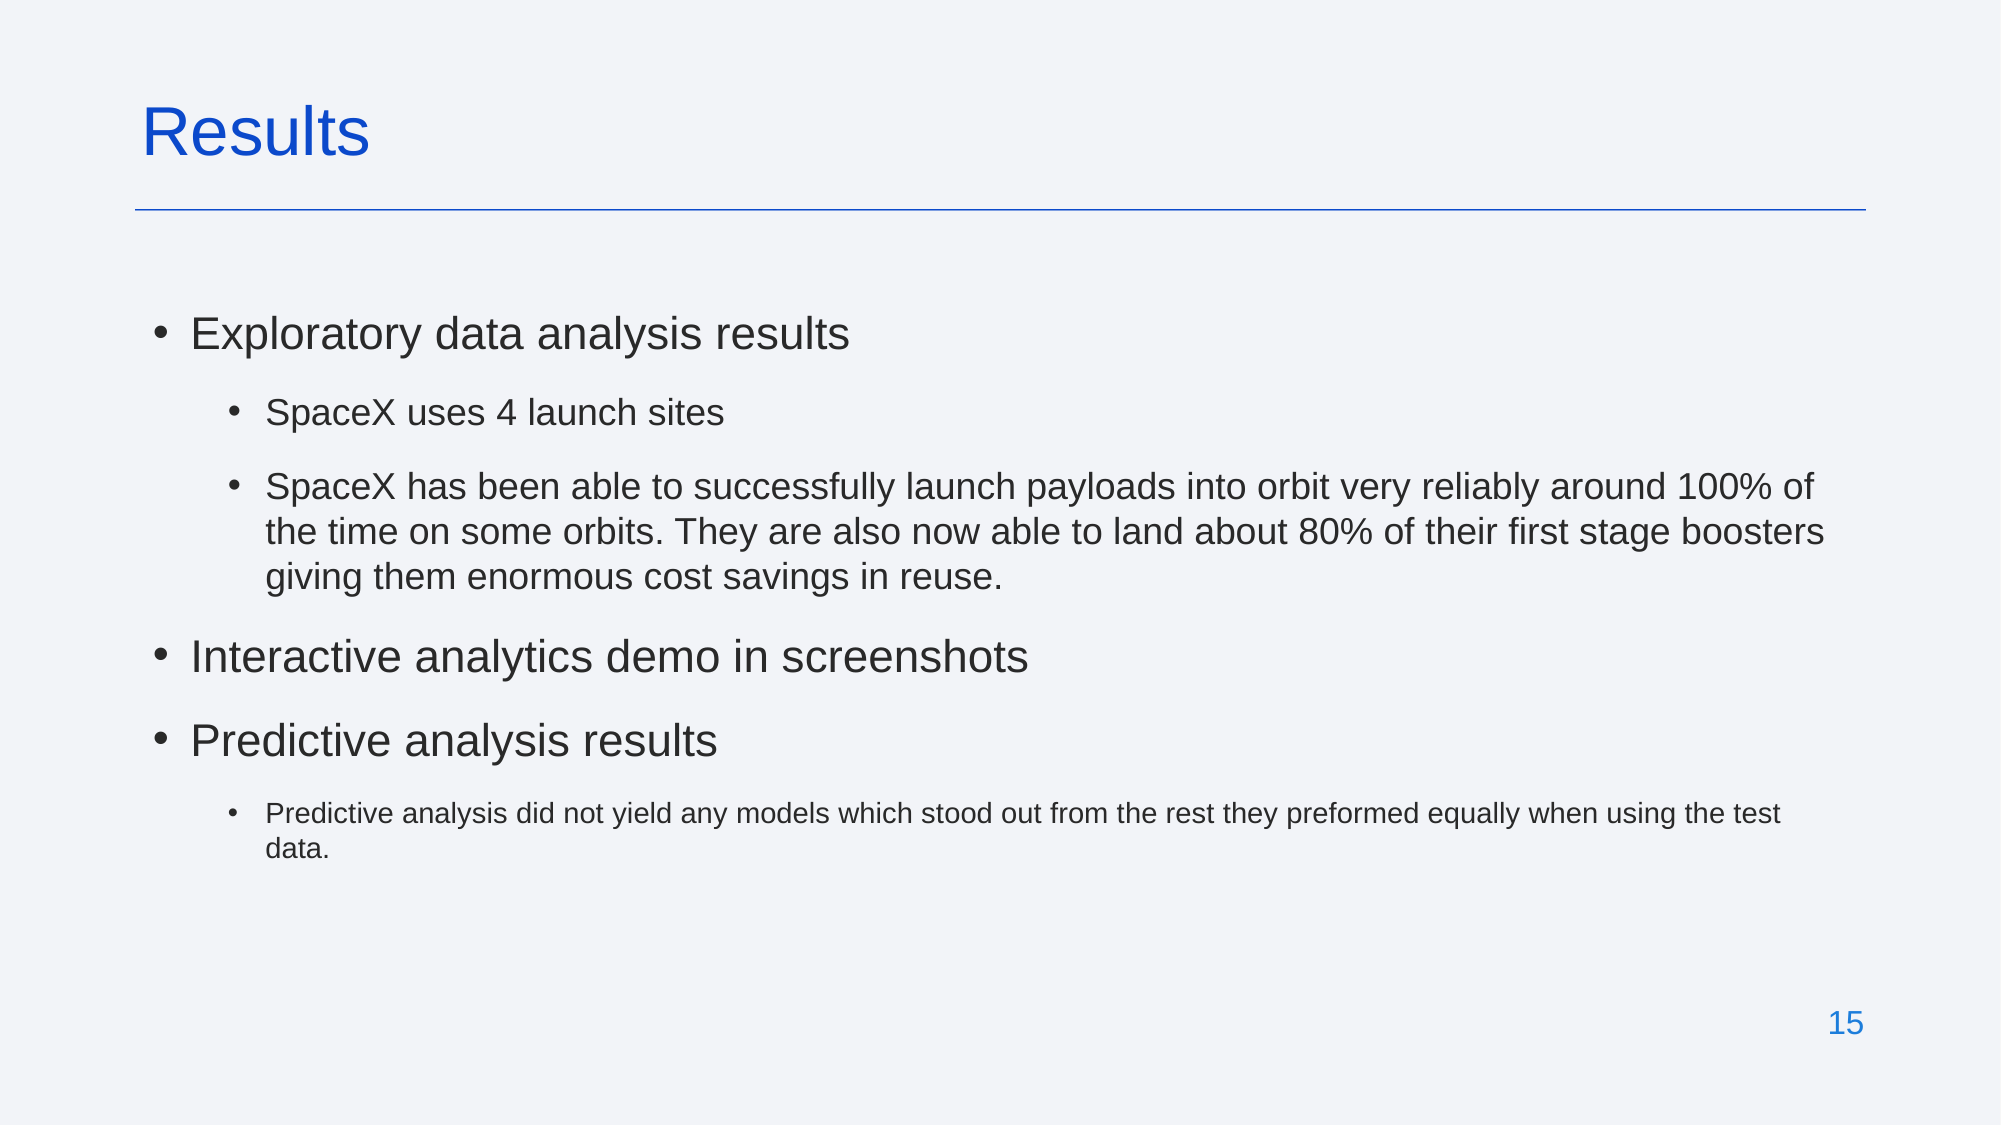

Results
Exploratory data analysis results
SpaceX uses 4 launch sites
SpaceX has been able to successfully launch payloads into orbit very reliably around 100% of the time on some orbits. They are also now able to land about 80% of their first stage boosters giving them enormous cost savings in reuse.
Interactive analytics demo in screenshots
Predictive analysis results
Predictive analysis did not yield any models which stood out from the rest they preformed equally when using the test data.

15